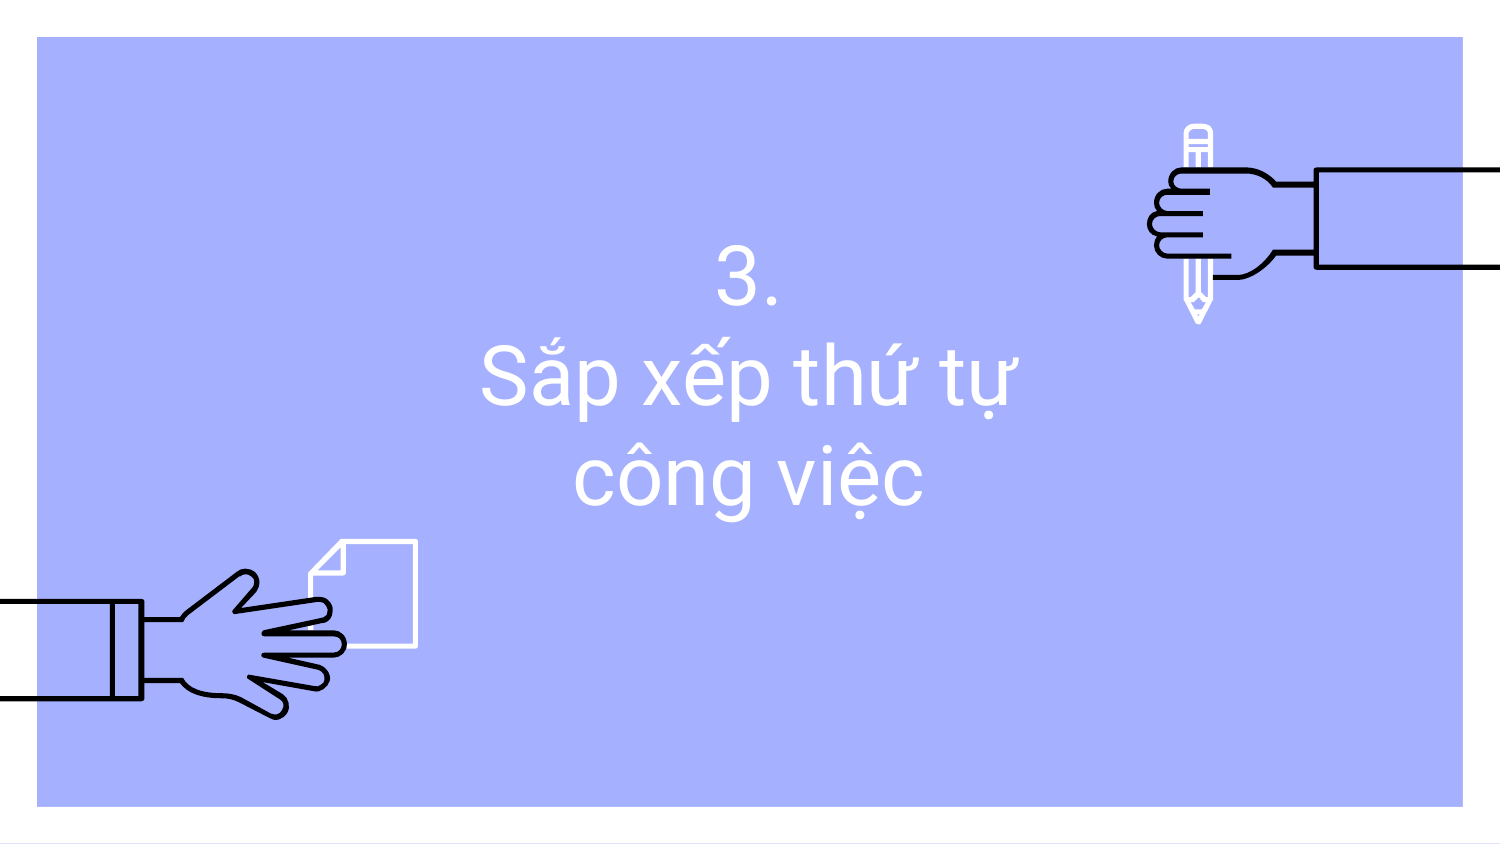

# 3. Sắp xếp thứ tự công việc